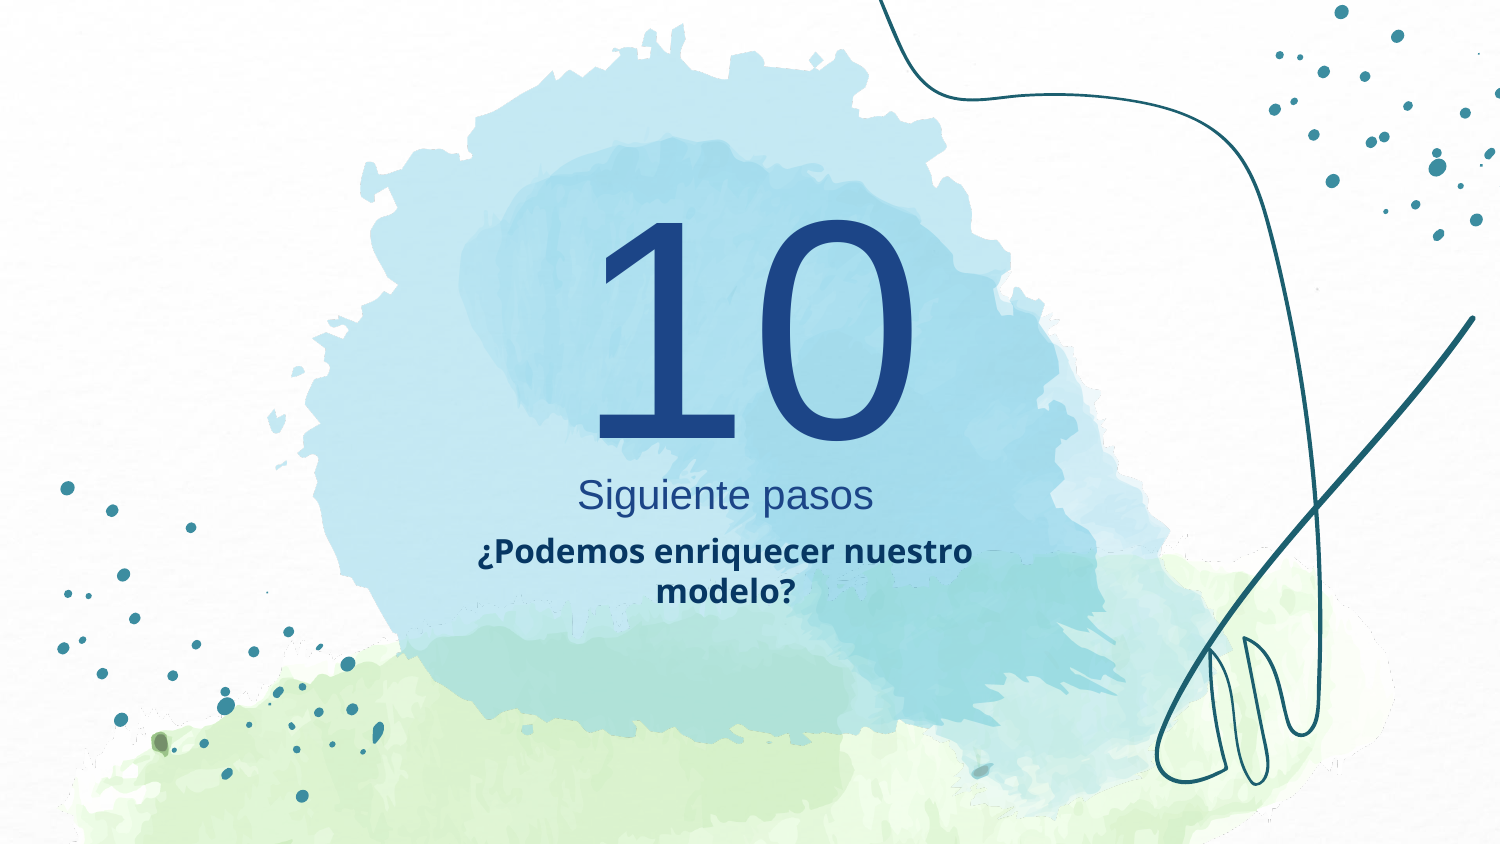

10
# Siguiente pasos
¿Podemos enriquecer nuestro modelo?